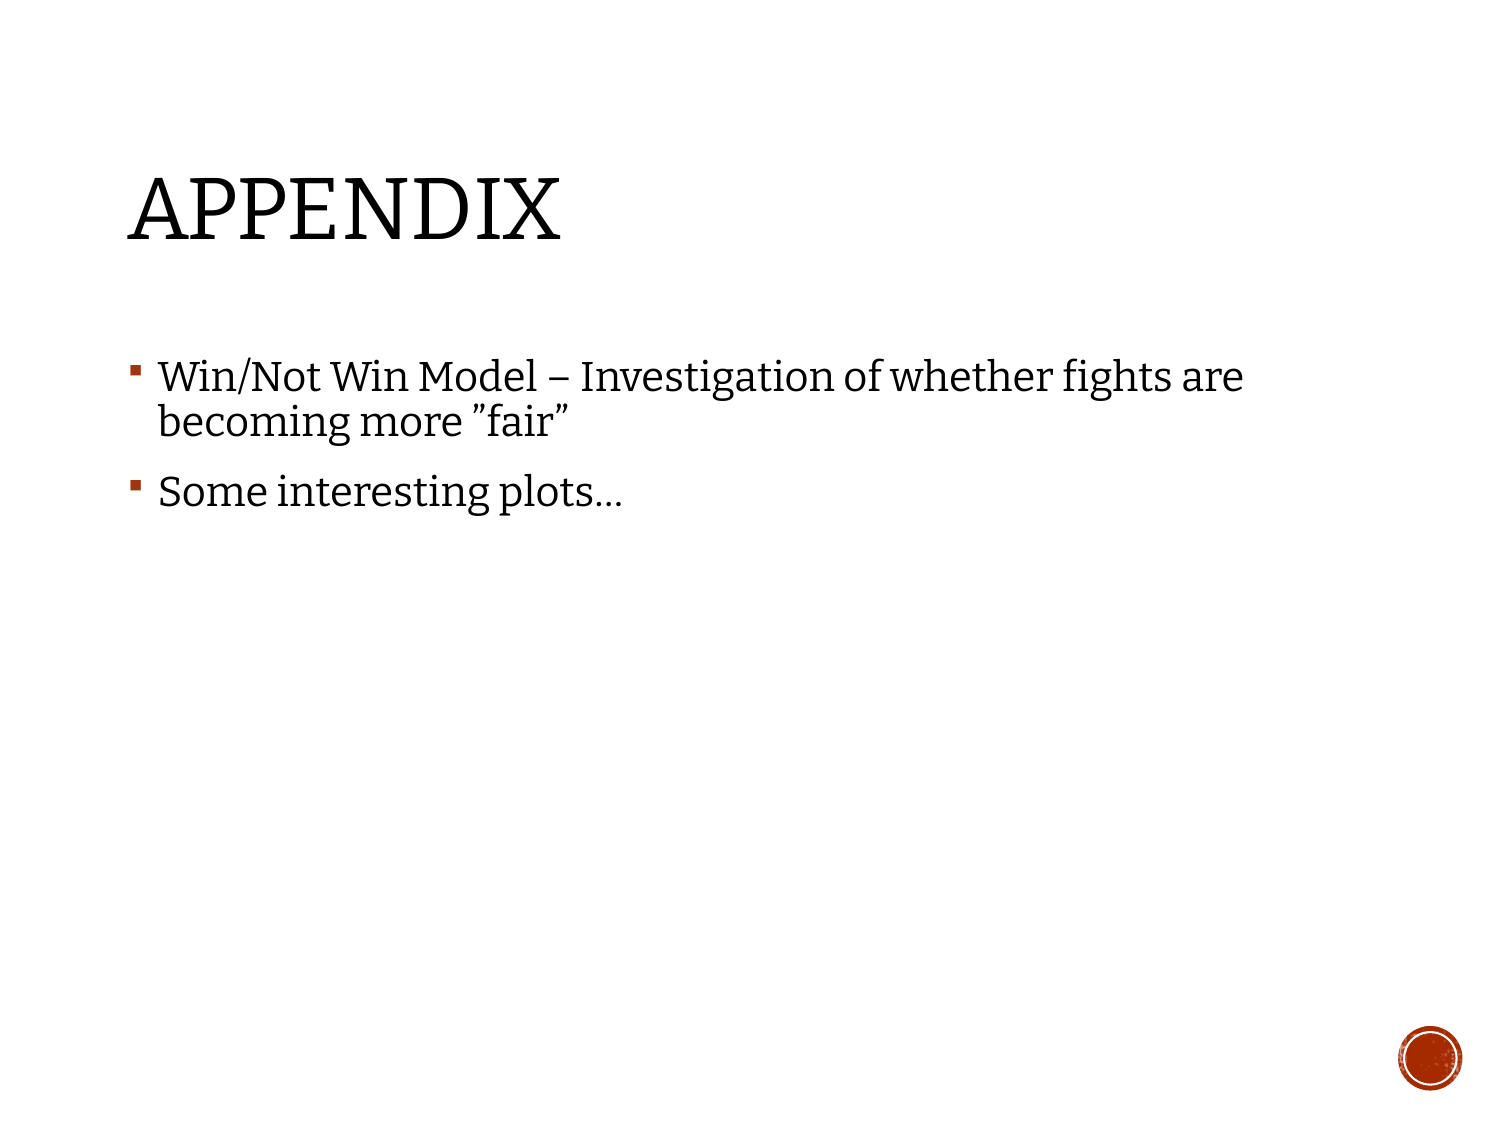

# Appendix
Win/Not Win Model – Investigation of whether fights are becoming more ”fair”
Some interesting plots…